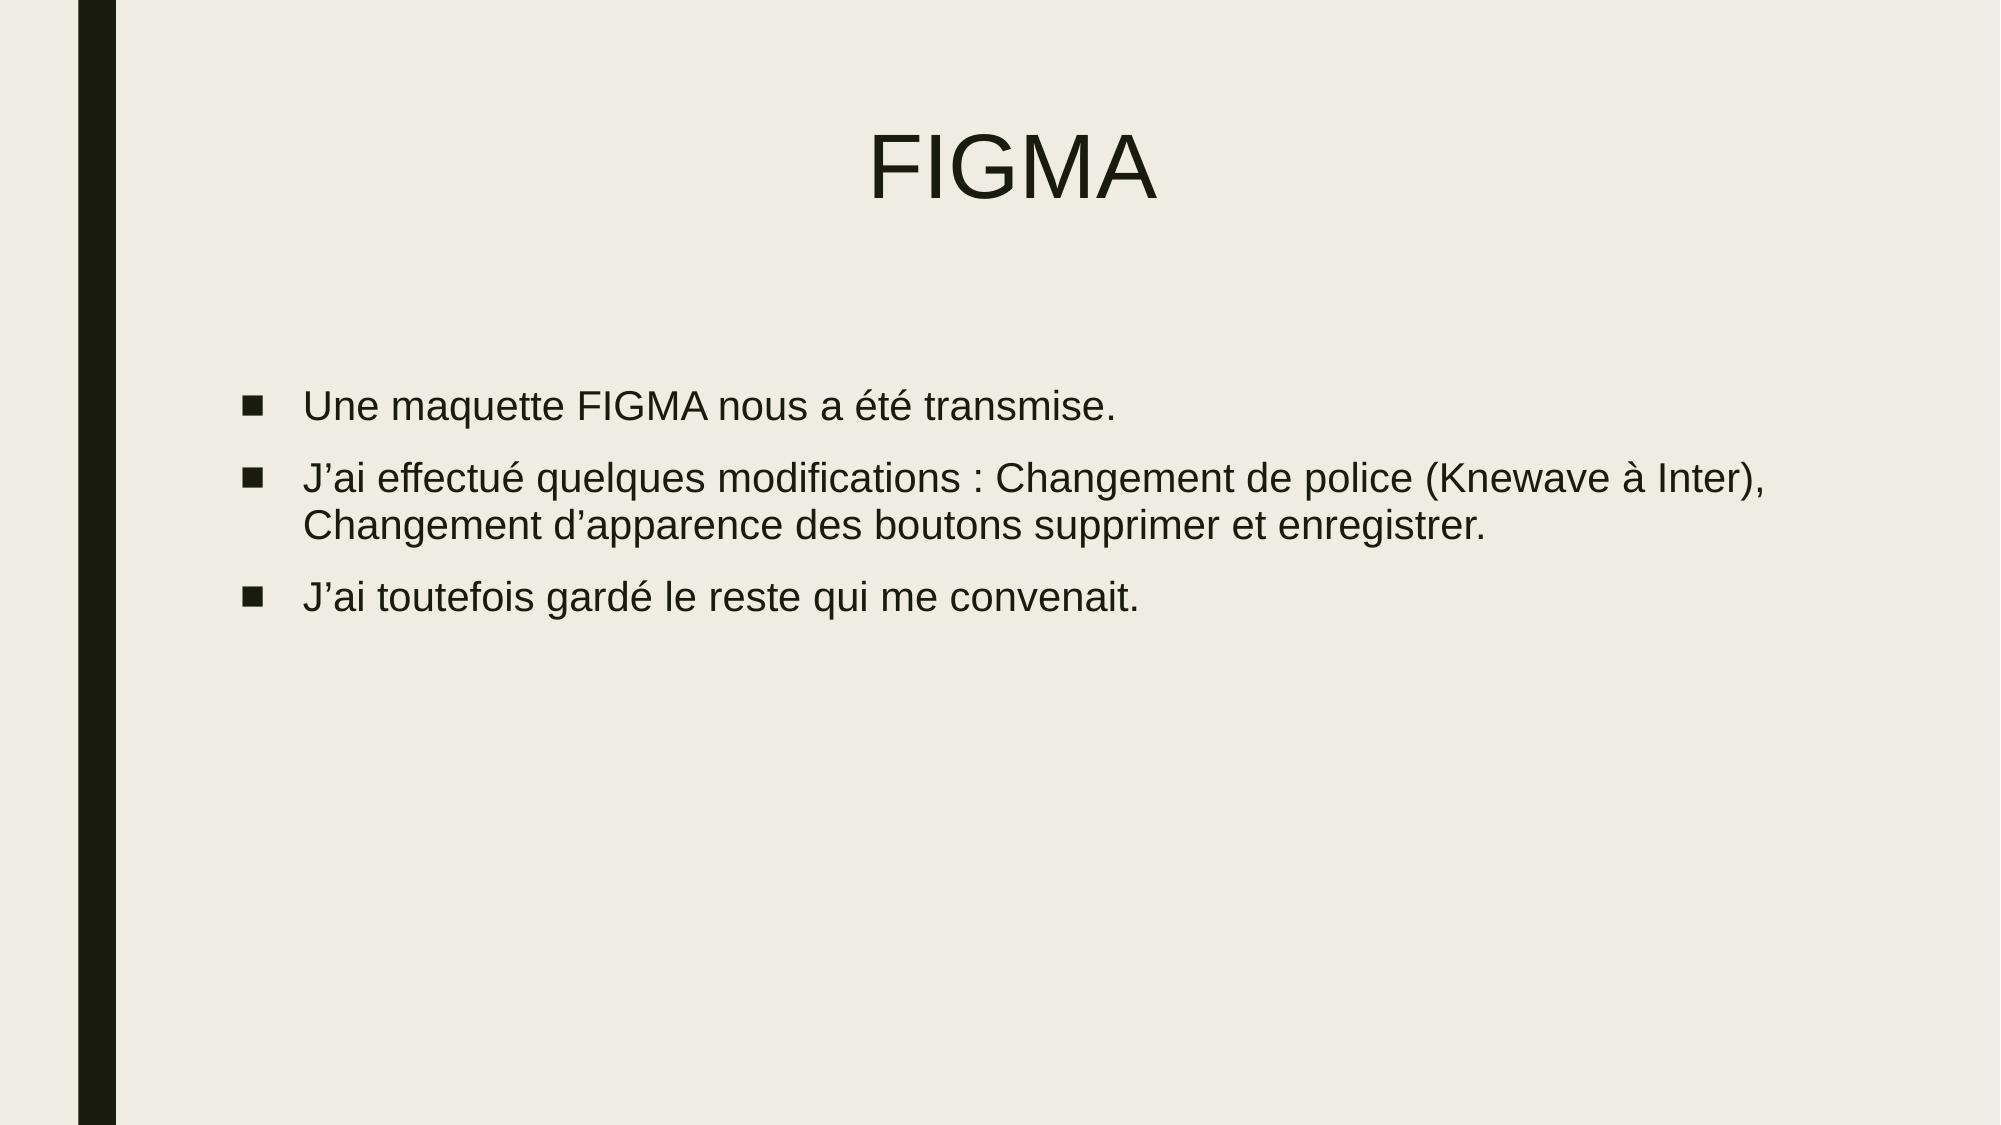

# FIGMA
Une maquette FIGMA nous a été transmise.
J’ai effectué quelques modifications : Changement de police (Knewave à Inter), Changement d’apparence des boutons supprimer et enregistrer.
J’ai toutefois gardé le reste qui me convenait.